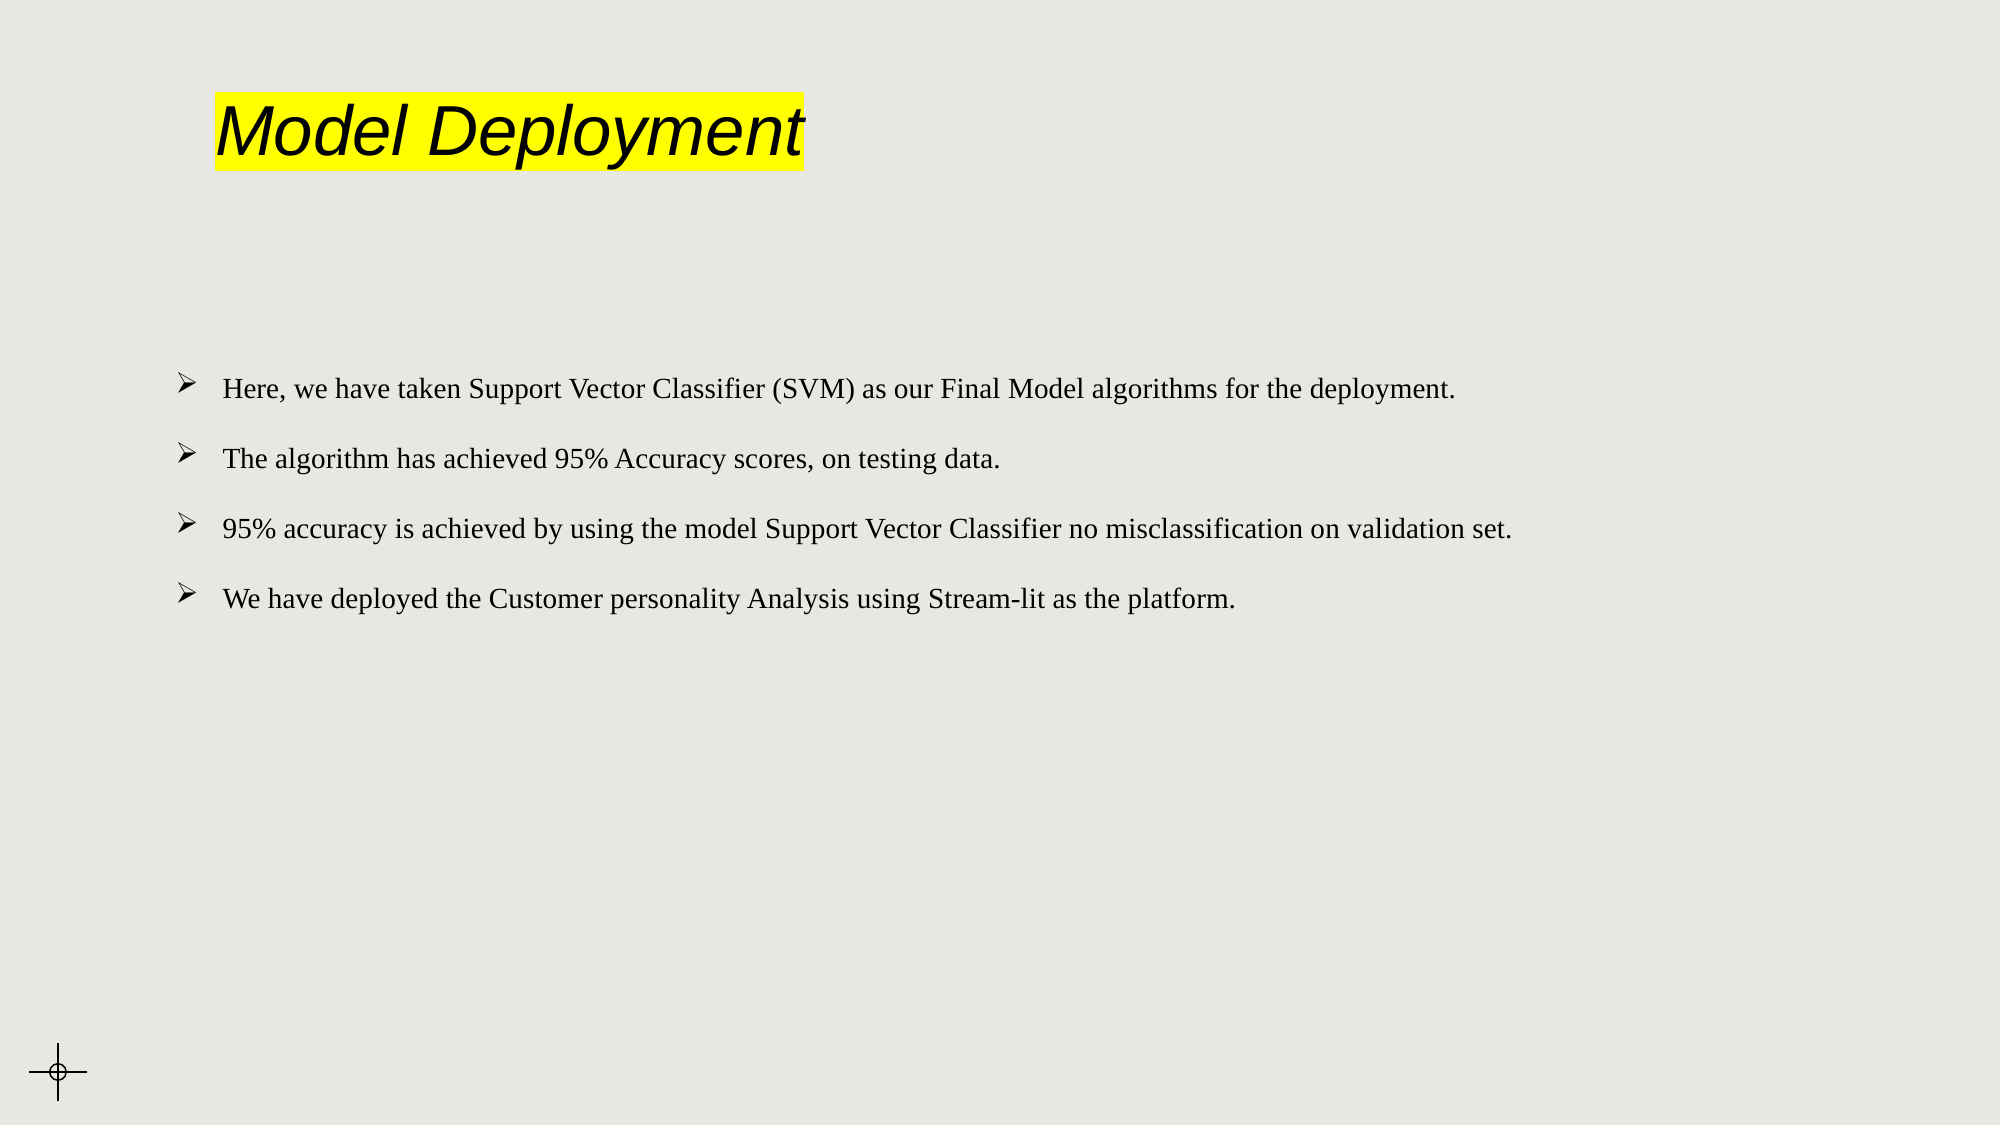

# Model Deployment
Here, we have taken Support Vector Classifier (SVM) as our Final Model algorithms for the deployment.

The algorithm has achieved 95% Accuracy scores, on testing data.

95% accuracy is achieved by using the model Support Vector Classifier no misclassification on validation set.

We have deployed the Customer personality Analysis using Stream-lit as the platform.